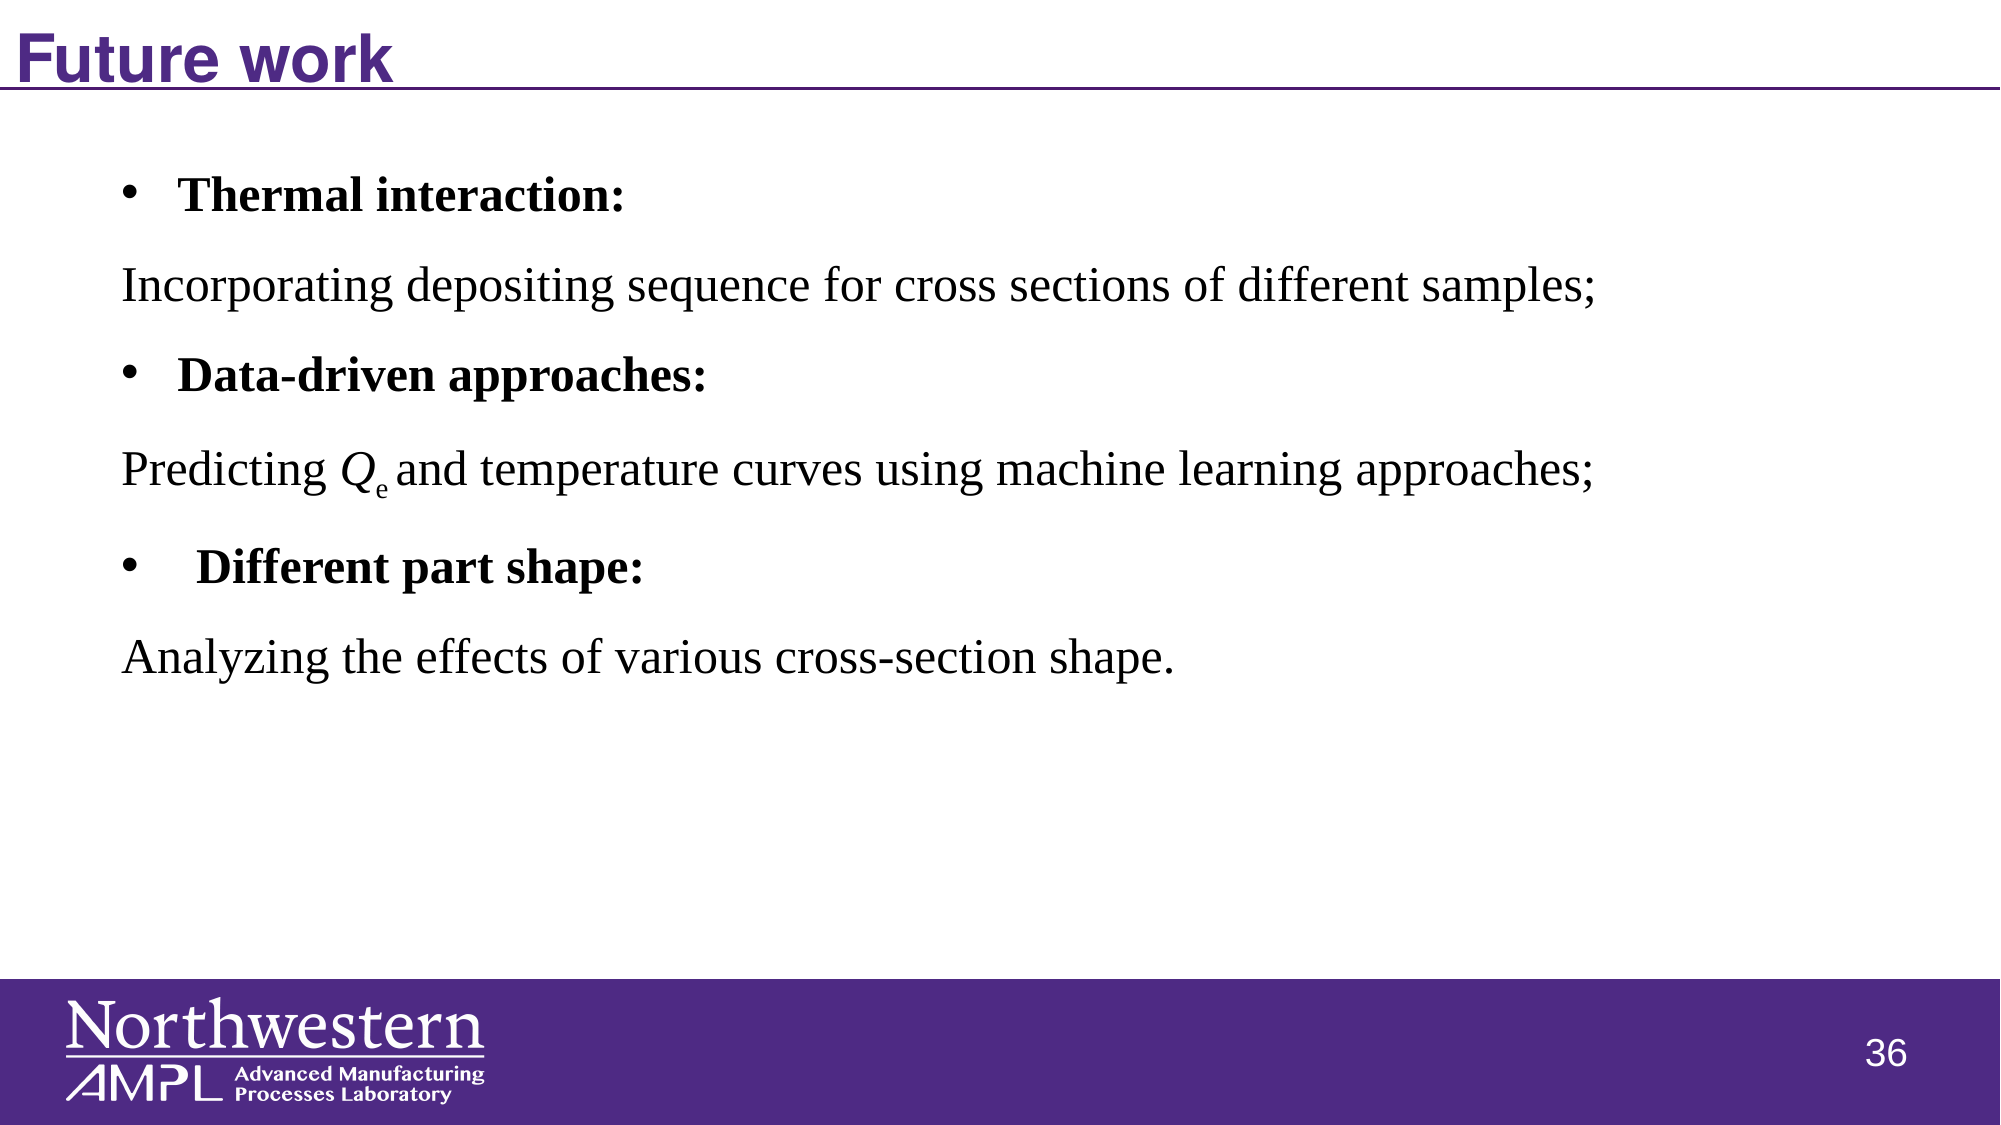

Future work
Thermal interaction:
Incorporating depositing sequence for cross sections of different samples;
Data-driven approaches:
Predicting Qe and temperature curves using machine learning approaches;
Different part shape:
Analyzing the effects of various cross-section shape.